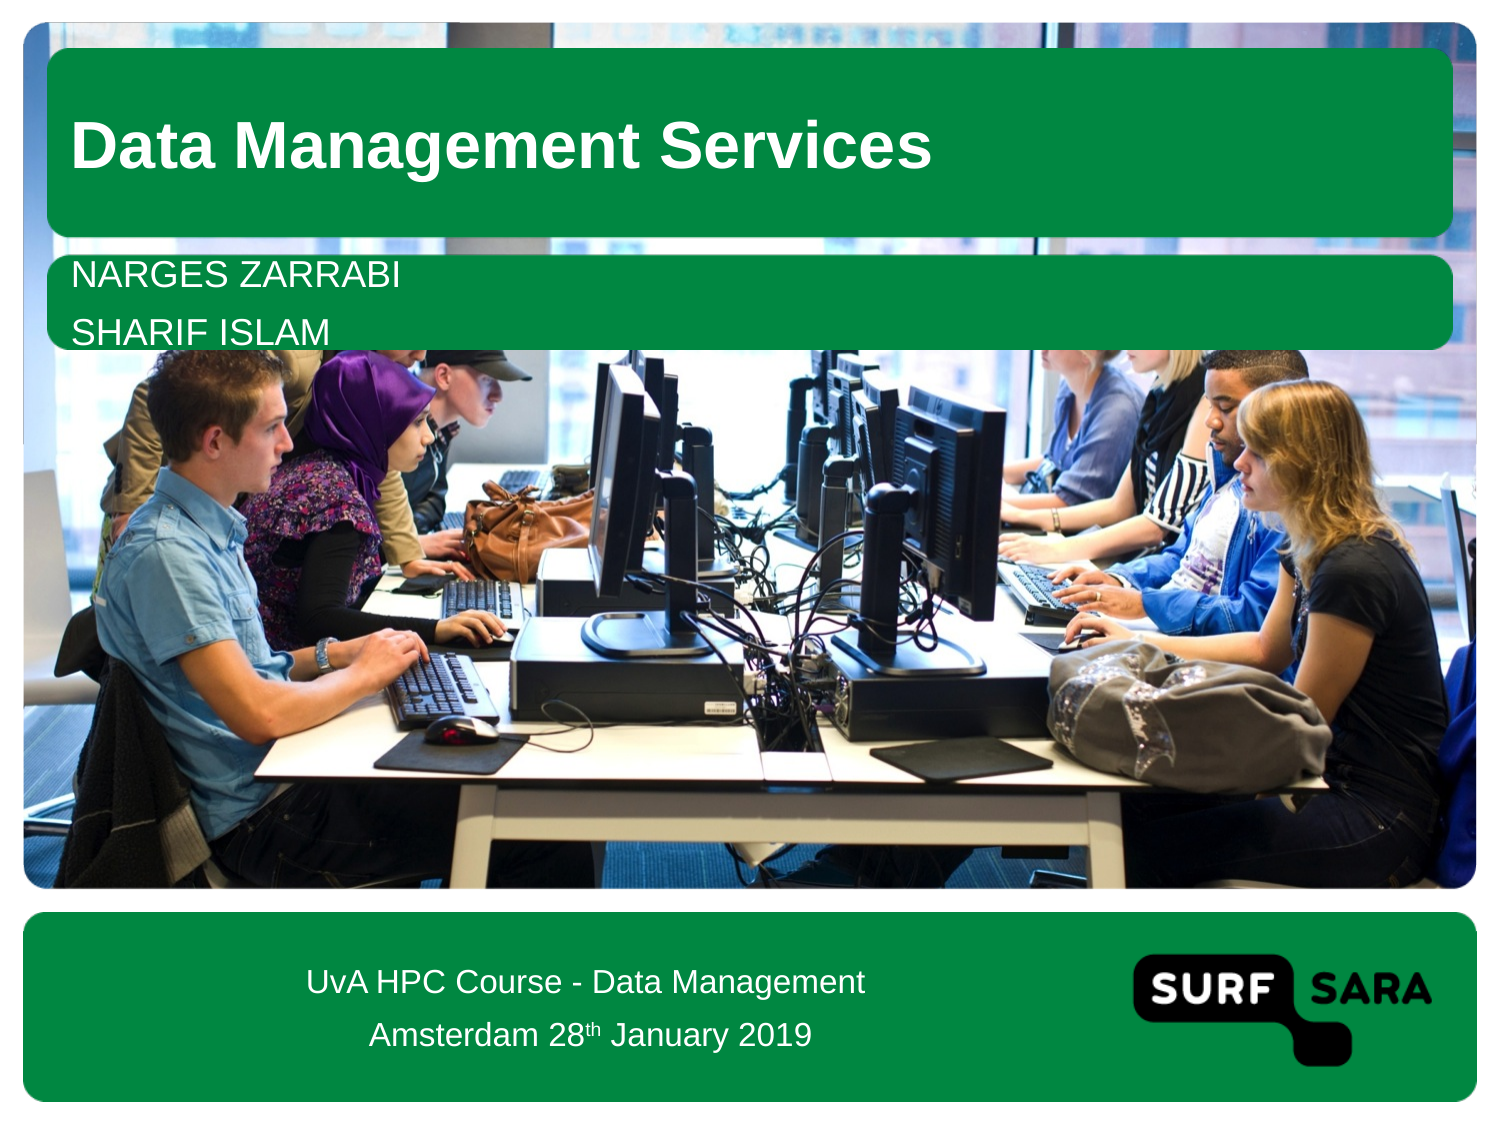

# Data Management Services
Narges zarrAbi
SHARif islam
UvA HPC Course - Data Management
Amsterdam 28th January 2019